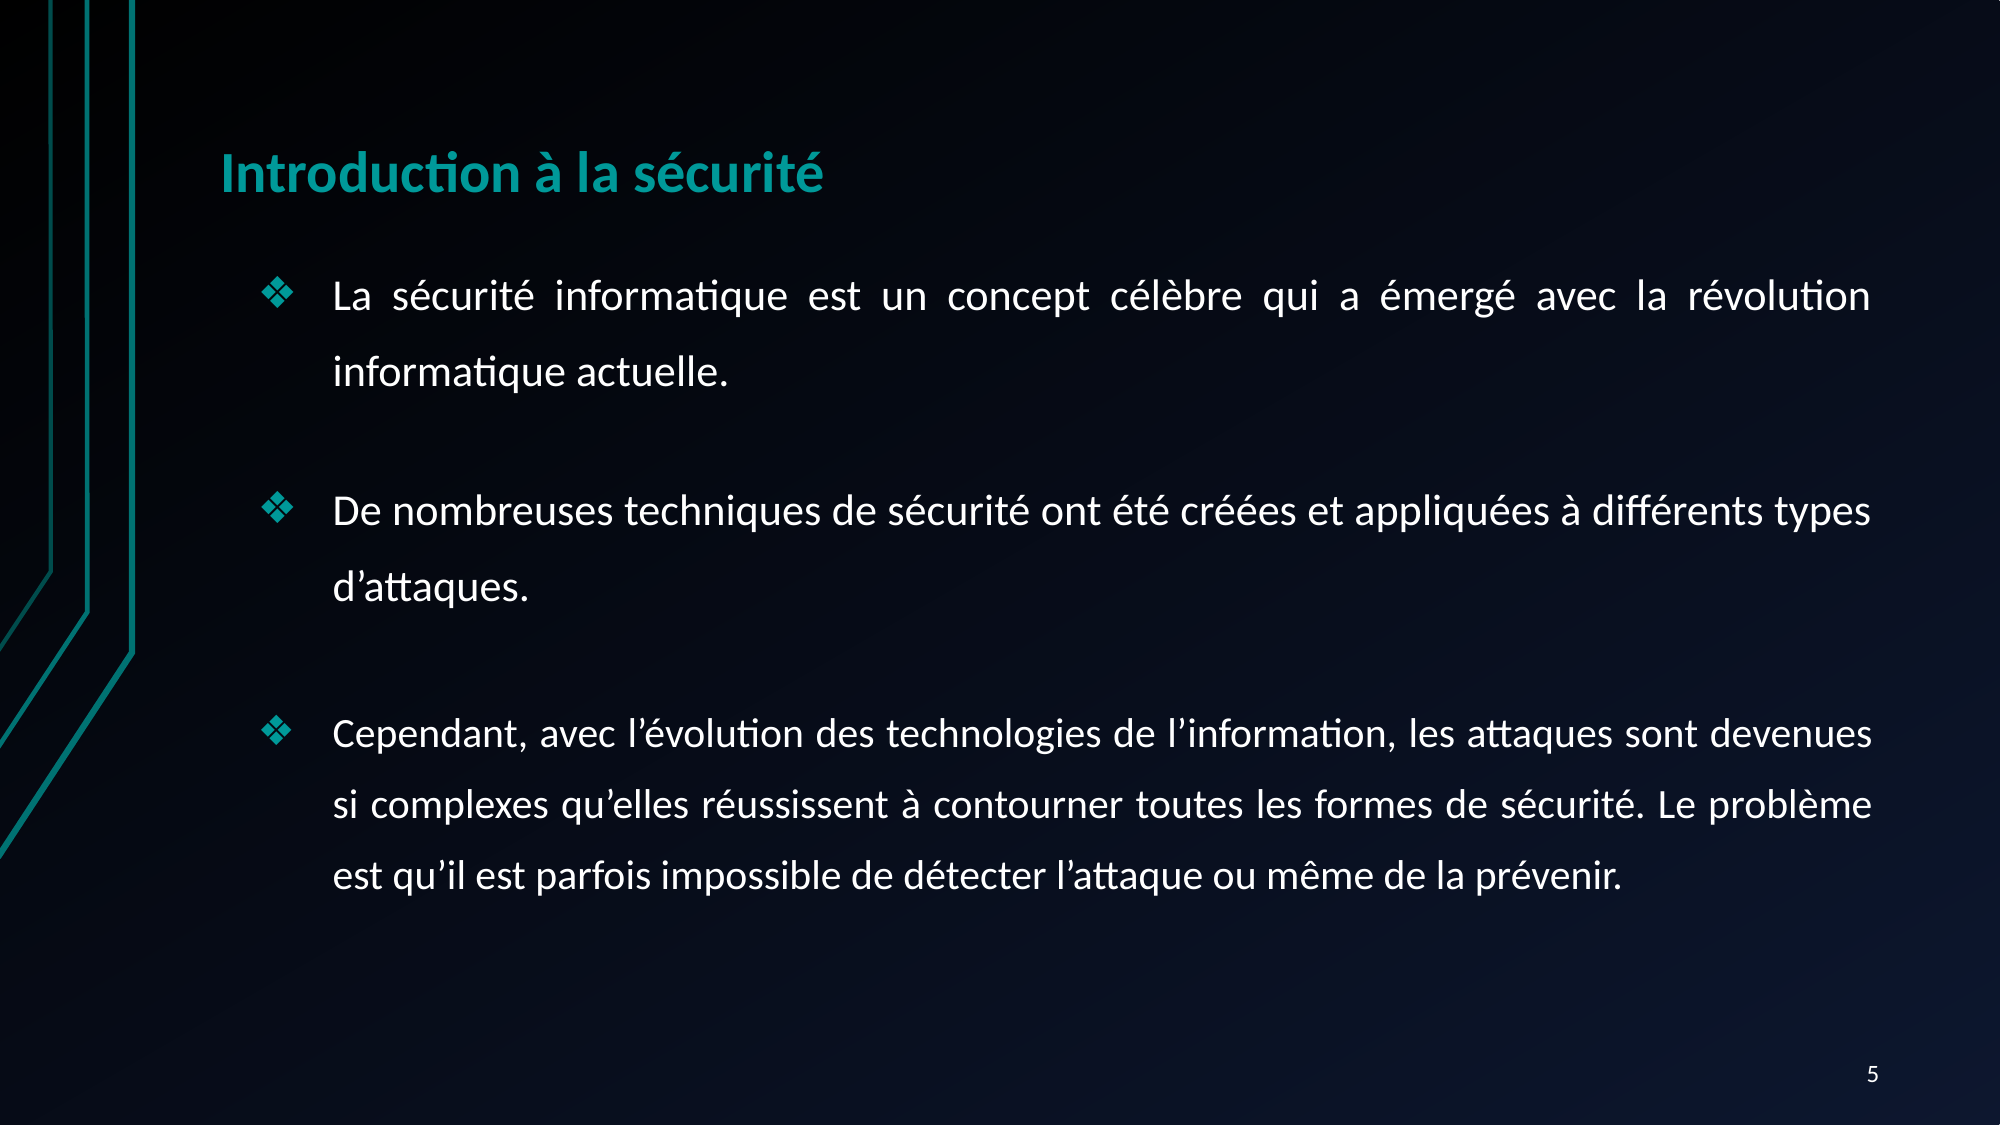

# Introduction à la sécurité

La sécurité informatique est un concept célèbre qui a émergé avec la révolution informatique actuelle.

De nombreuses techniques de sécurité ont été créées et appliquées à différents types d’attaques.

Cependant, avec l’évolution des technologies de l’information, les attaques sont devenues si complexes qu’elles réussissent à contourner toutes les formes de sécurité. Le problème est qu’il est parfois impossible de détecter l’attaque ou même de la prévenir.

5